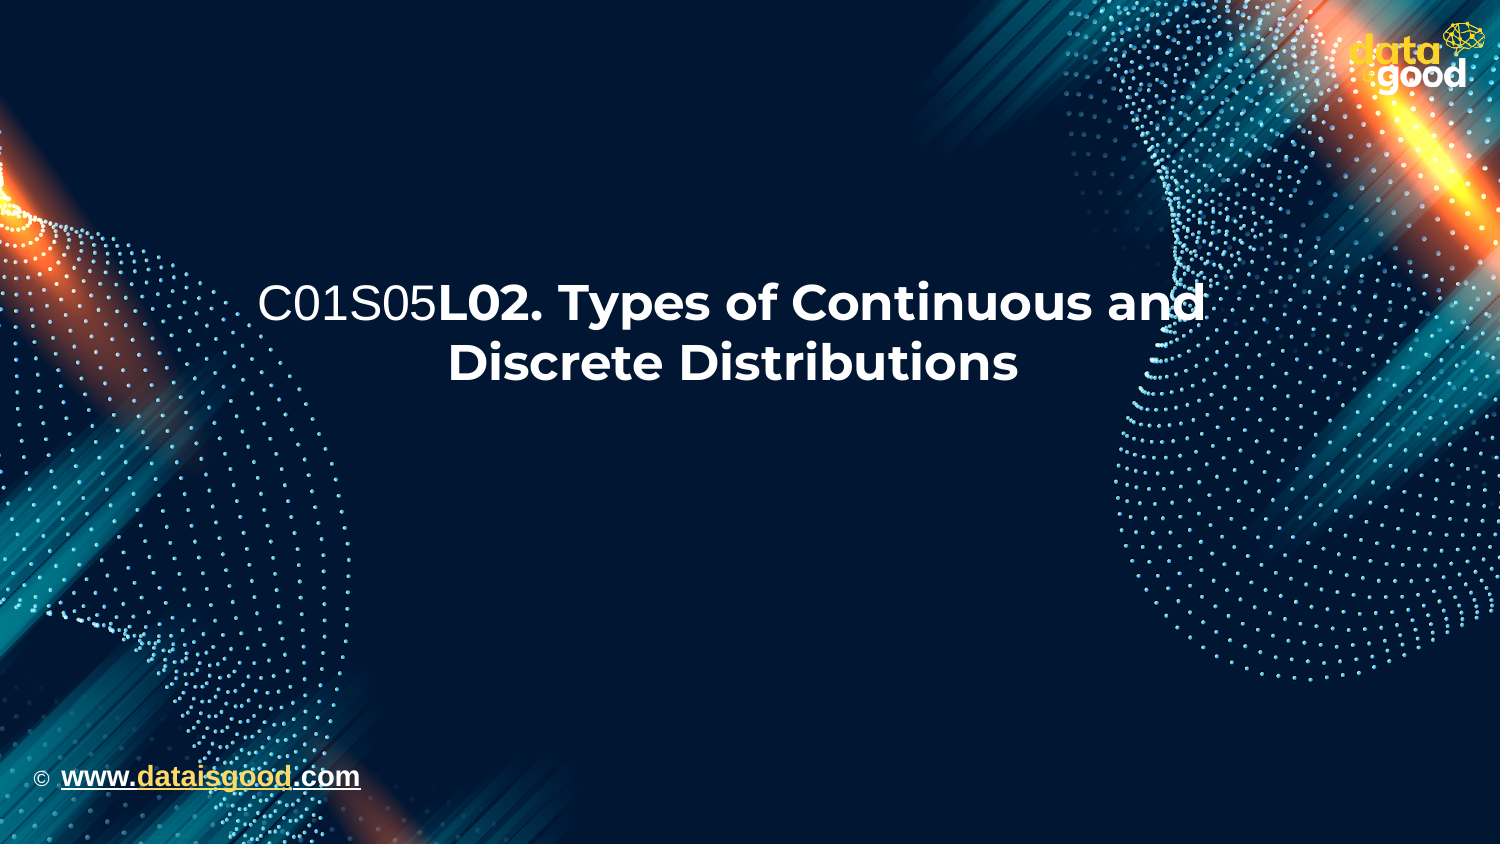

# C01S05L02. Types of Continuous and Discrete Distributions